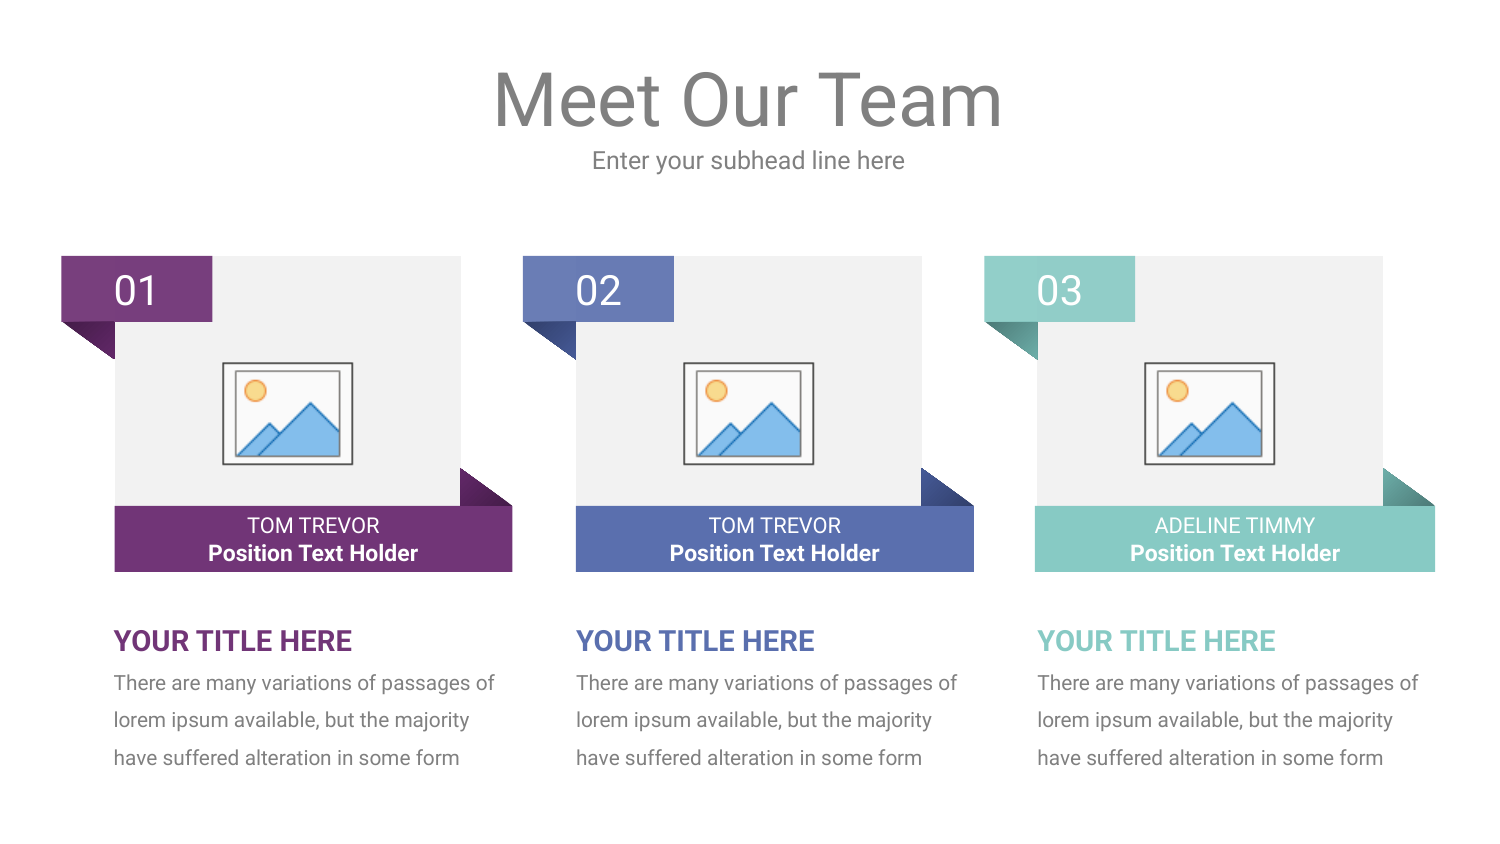

# Meet Our Team
Enter your subhead line here

01
02
03

TOM TREVOR
Position Text Holder
TOM TREVOR
Position Text Holder
ADELINE TIMMY
Position Text Holder
YOUR TITLE HERE
There are many variations of passages of lorem ipsum available, but the majority have suffered alteration in some form
YOUR TITLE HERE
There are many variations of passages of lorem ipsum available, but the majority have suffered alteration in some form
YOUR TITLE HERE
There are many variations of passages of lorem ipsum available, but the majority have suffered alteration in some form